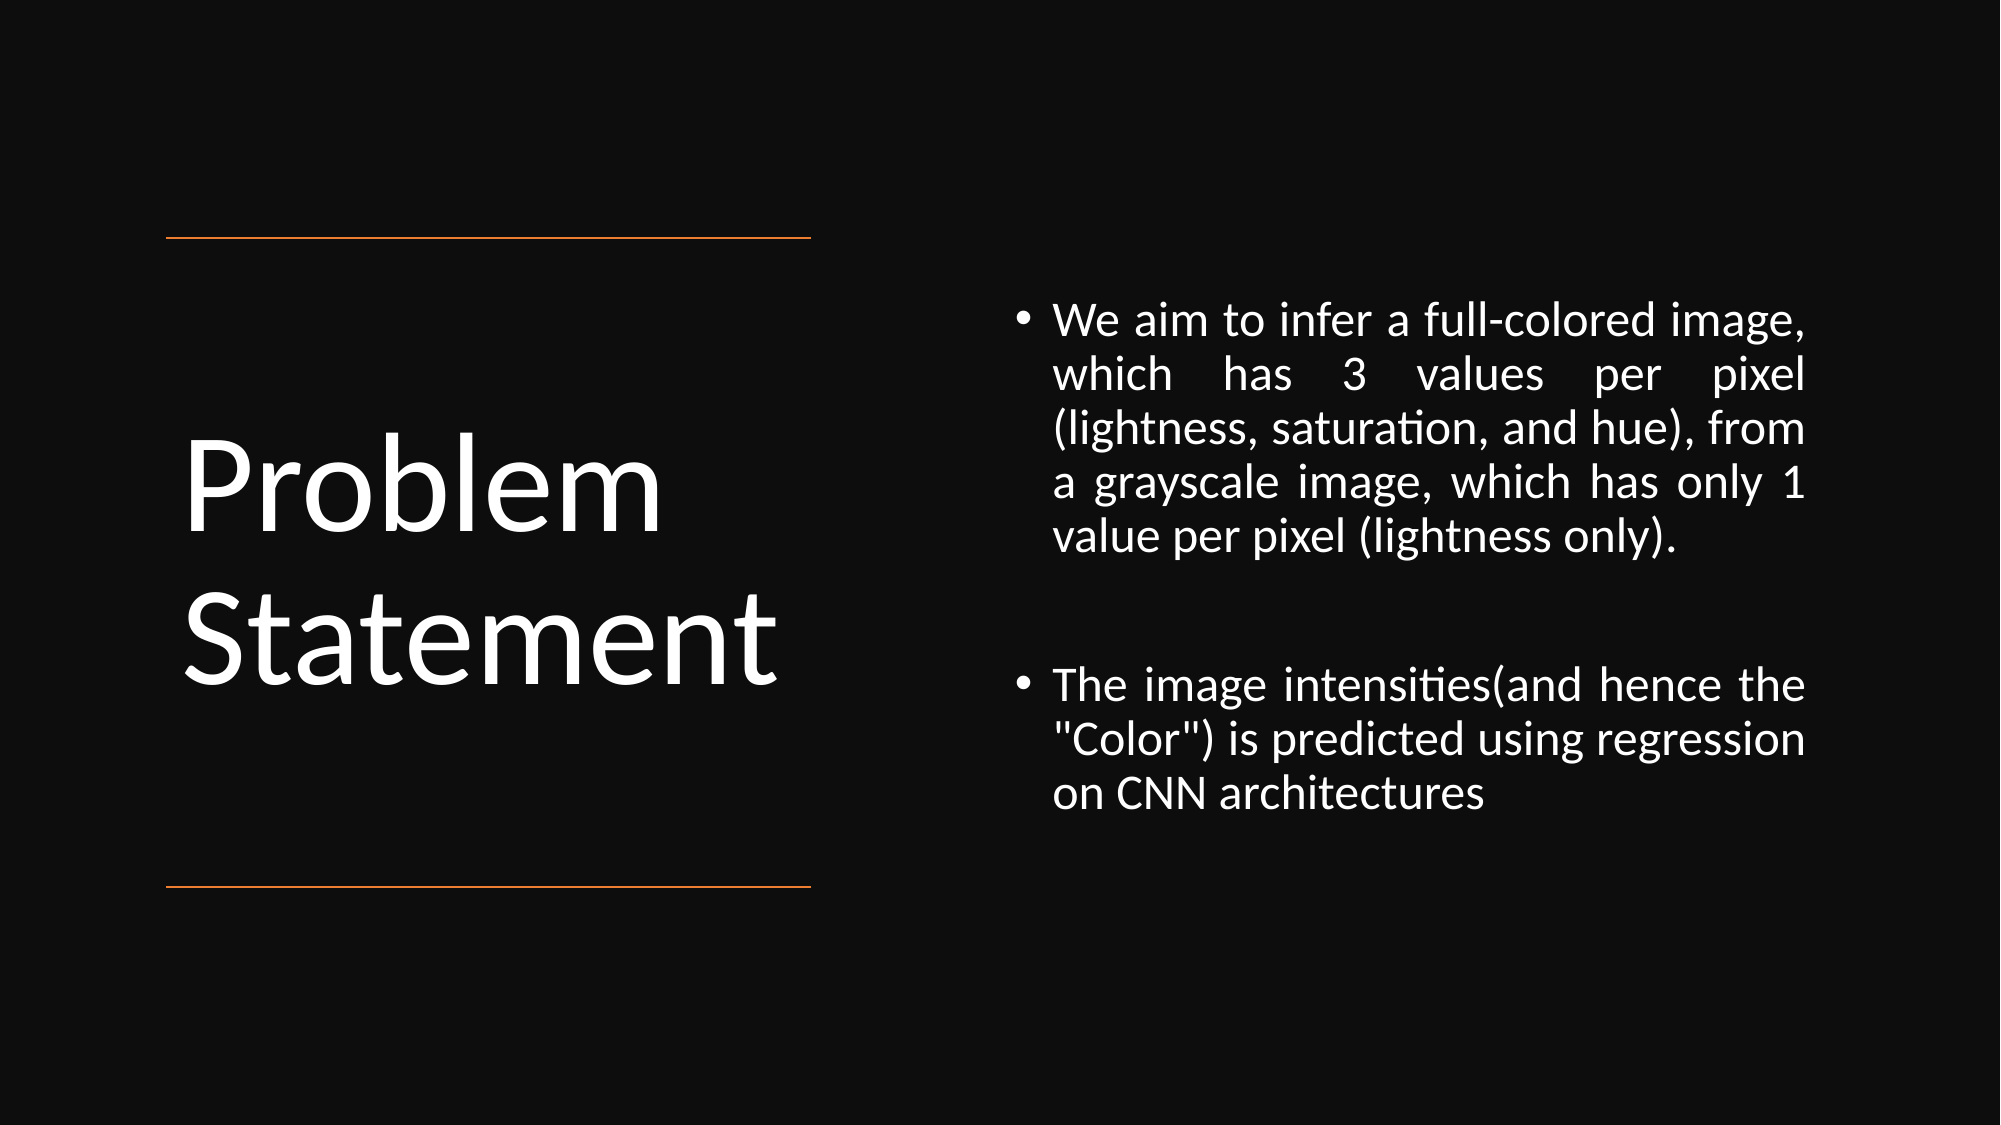

We aim to infer a full-colored image, which has 3 values per pixel (lightness, saturation, and hue), from a grayscale image, which has only 1 value per pixel (lightness only).

The image intensities(and hence the "Color") is predicted using regression on CNN architectures
# Problem Statement